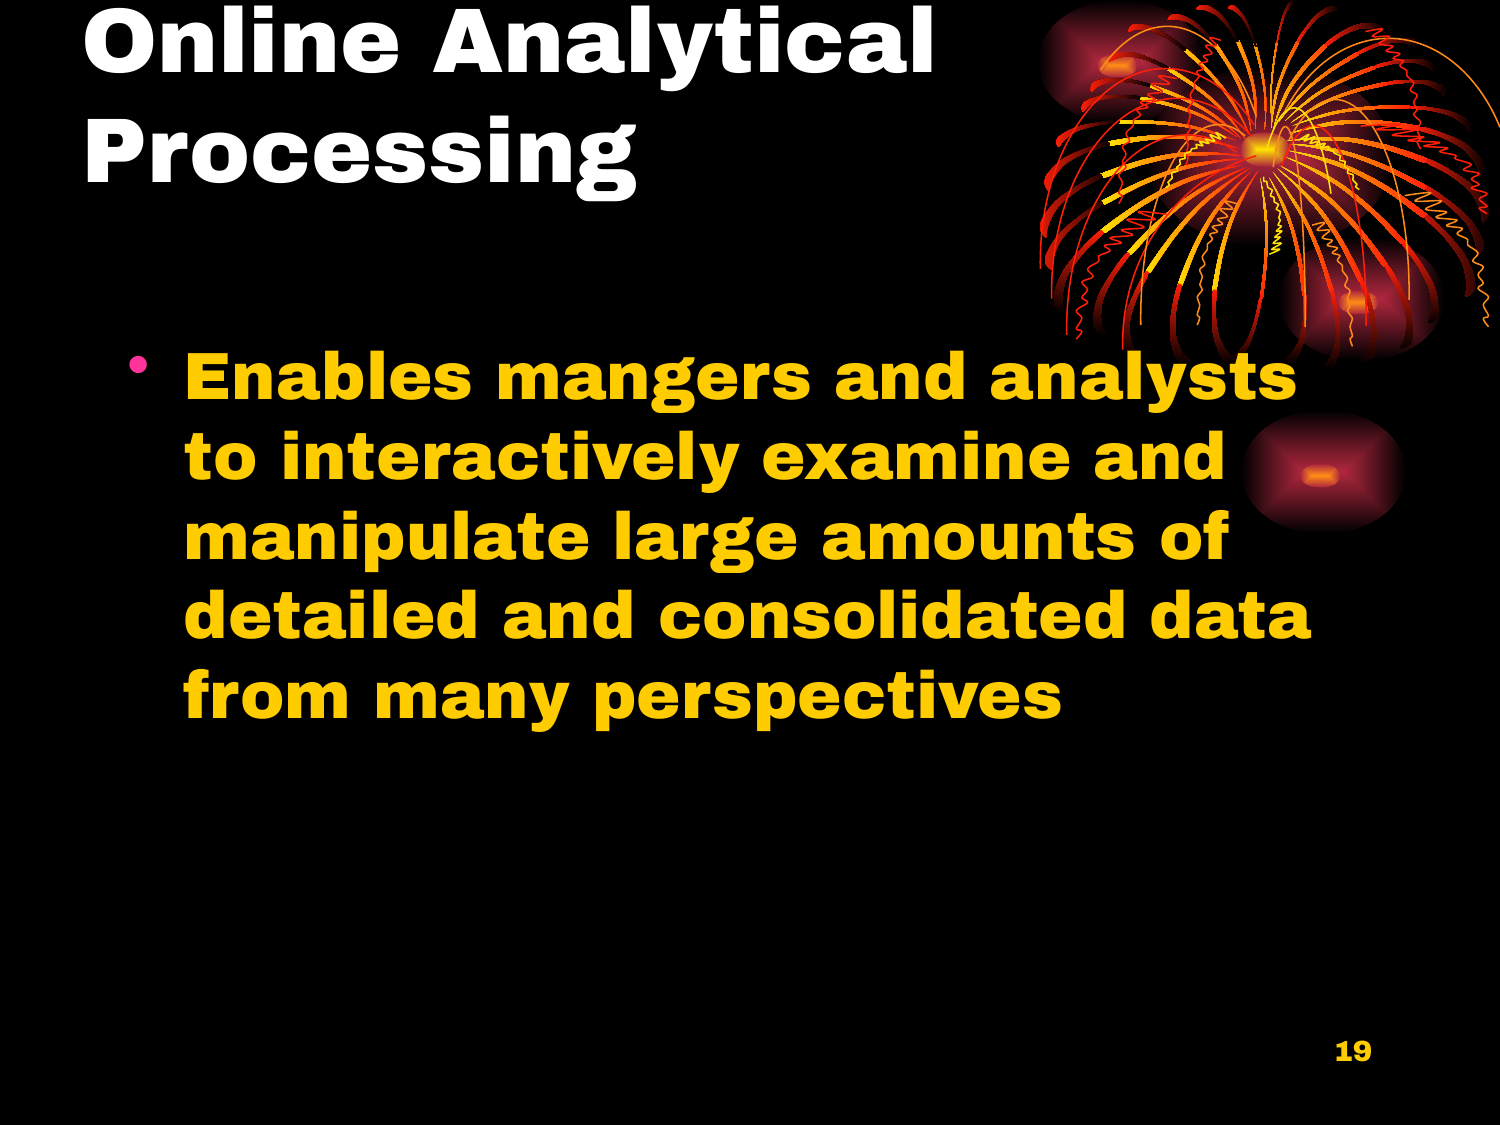

# Online Analytical Processing
Enables mangers and analysts to interactively examine and manipulate large amounts of detailed and consolidated data from many perspectives
19